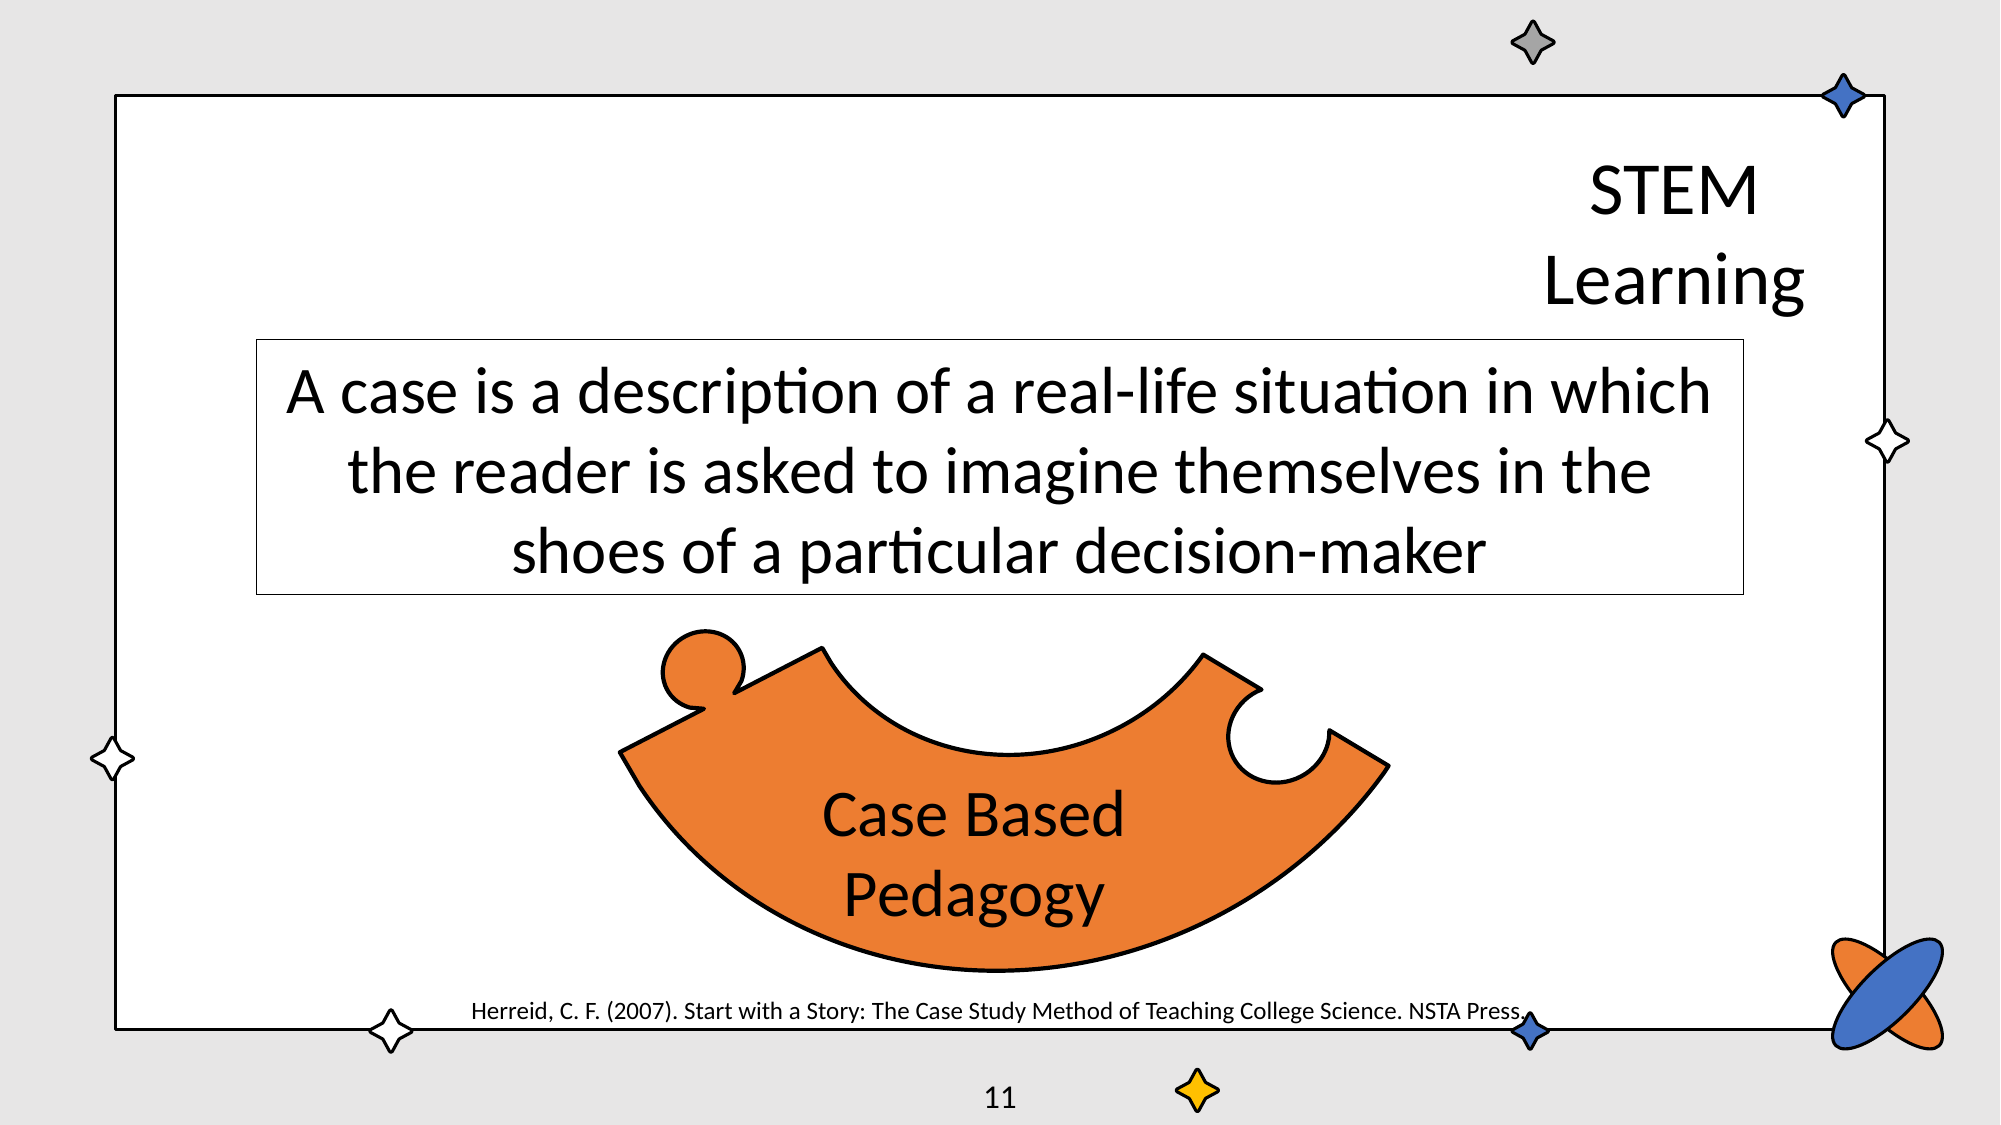

STEM
Learning
A case is a description of a real-life situation in which the reader is asked to imagine themselves in the shoes of a particular decision-maker

Case Based
Pedagogy
Herreid, C. F. (2007). Start with a Story: The Case Study Method of Teaching College Science. NSTA Press.
11